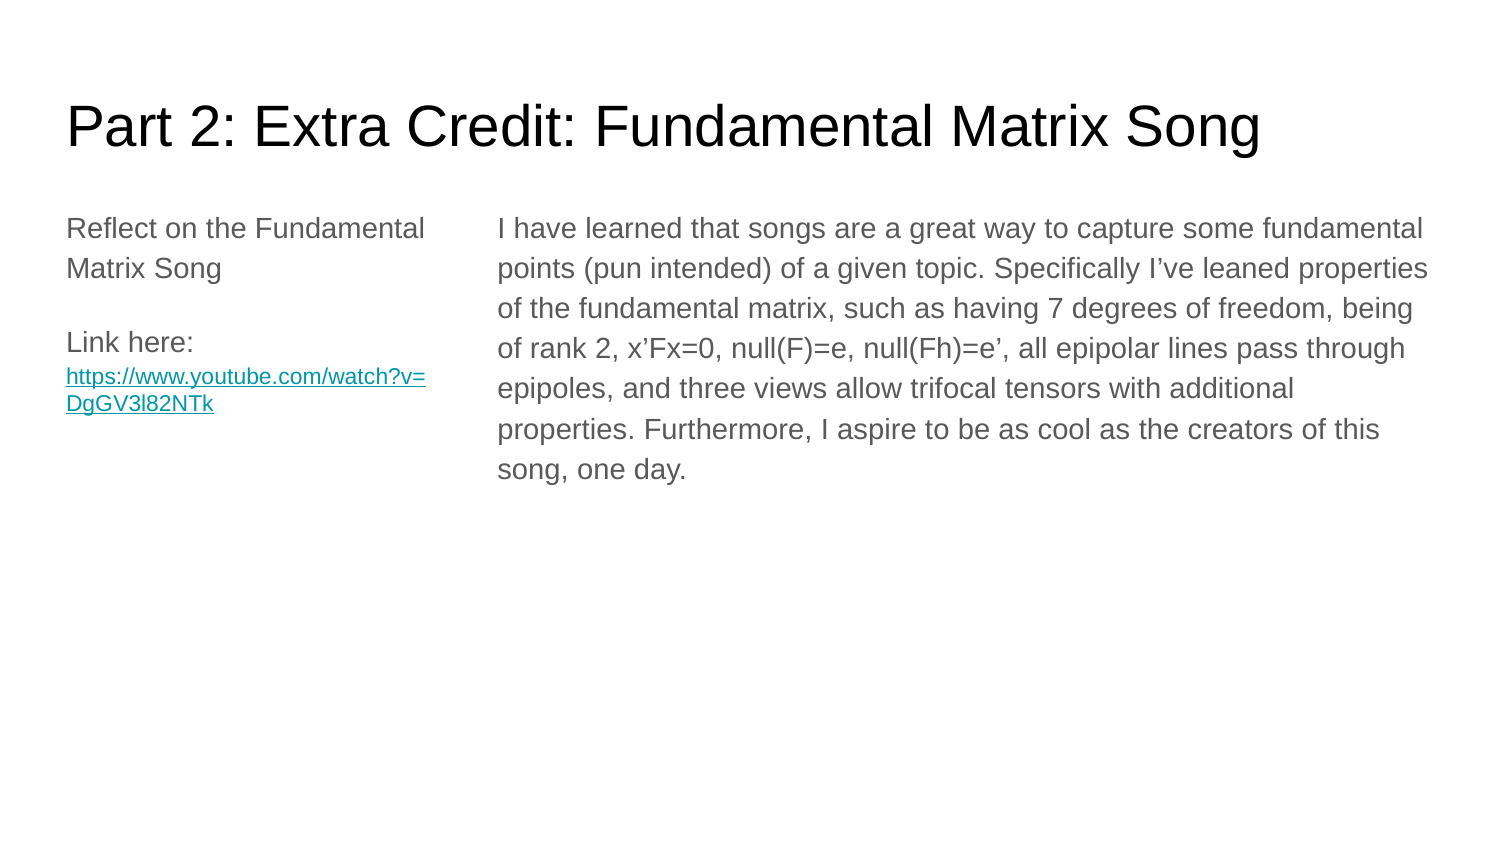

# Part 2: Extra Credit: Fundamental Matrix Song
Reflect on the Fundamental Matrix Song
Link here: https://www.youtube.com/watch?v=DgGV3l82NTk
I have learned that songs are a great way to capture some fundamental points (pun intended) of a given topic. Specifically I’ve leaned properties of the fundamental matrix, such as having 7 degrees of freedom, being of rank 2, x’Fx=0, null(F)=e, null(Fh)=e’, all epipolar lines pass through epipoles, and three views allow trifocal tensors with additional properties. Furthermore, I aspire to be as cool as the creators of this song, one day.